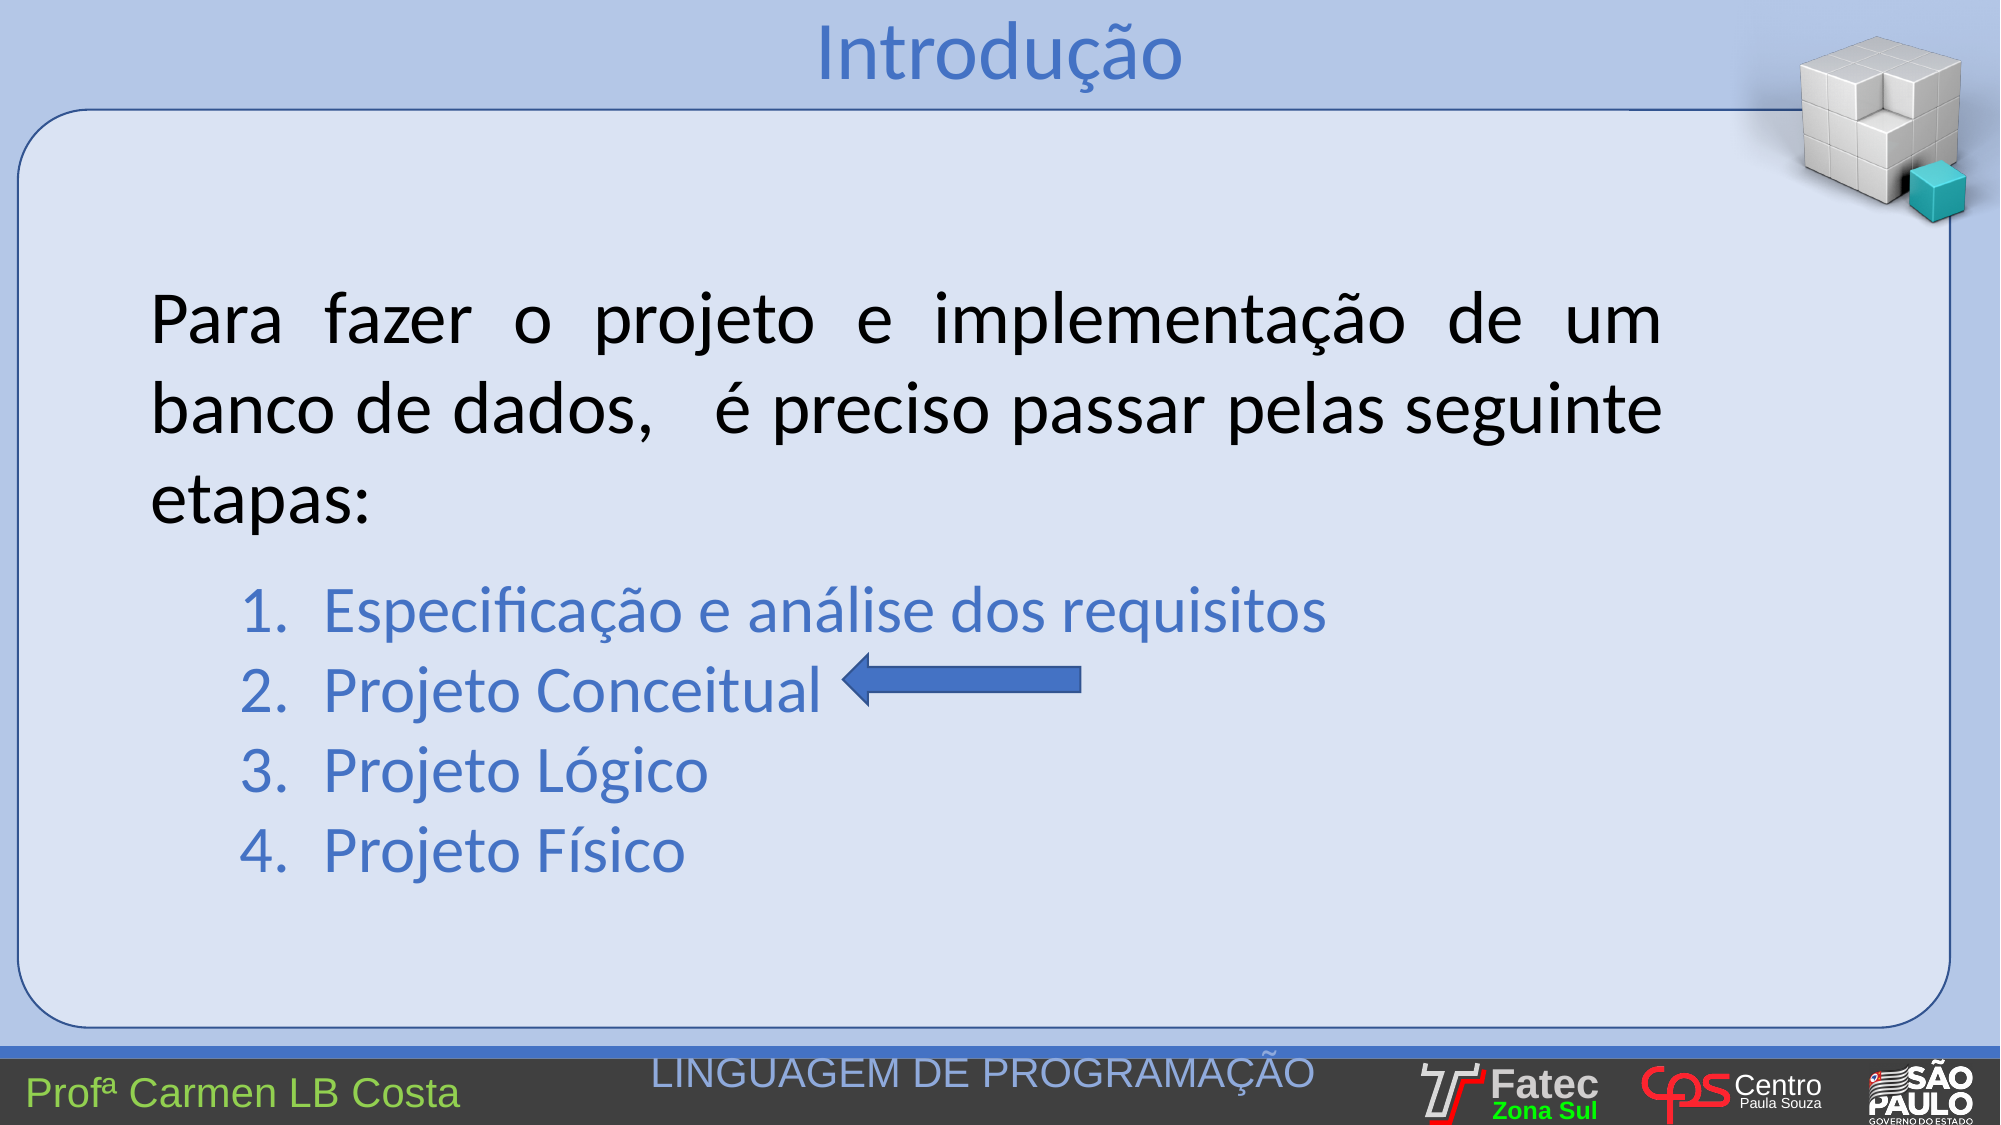

Introdução
Para fazer o projeto e implementação de um banco de dados,   é preciso passar pelas seguinte etapas:

Especificação e análise dos requisitos
Projeto Conceitual
Projeto Lógico
Projeto Físico